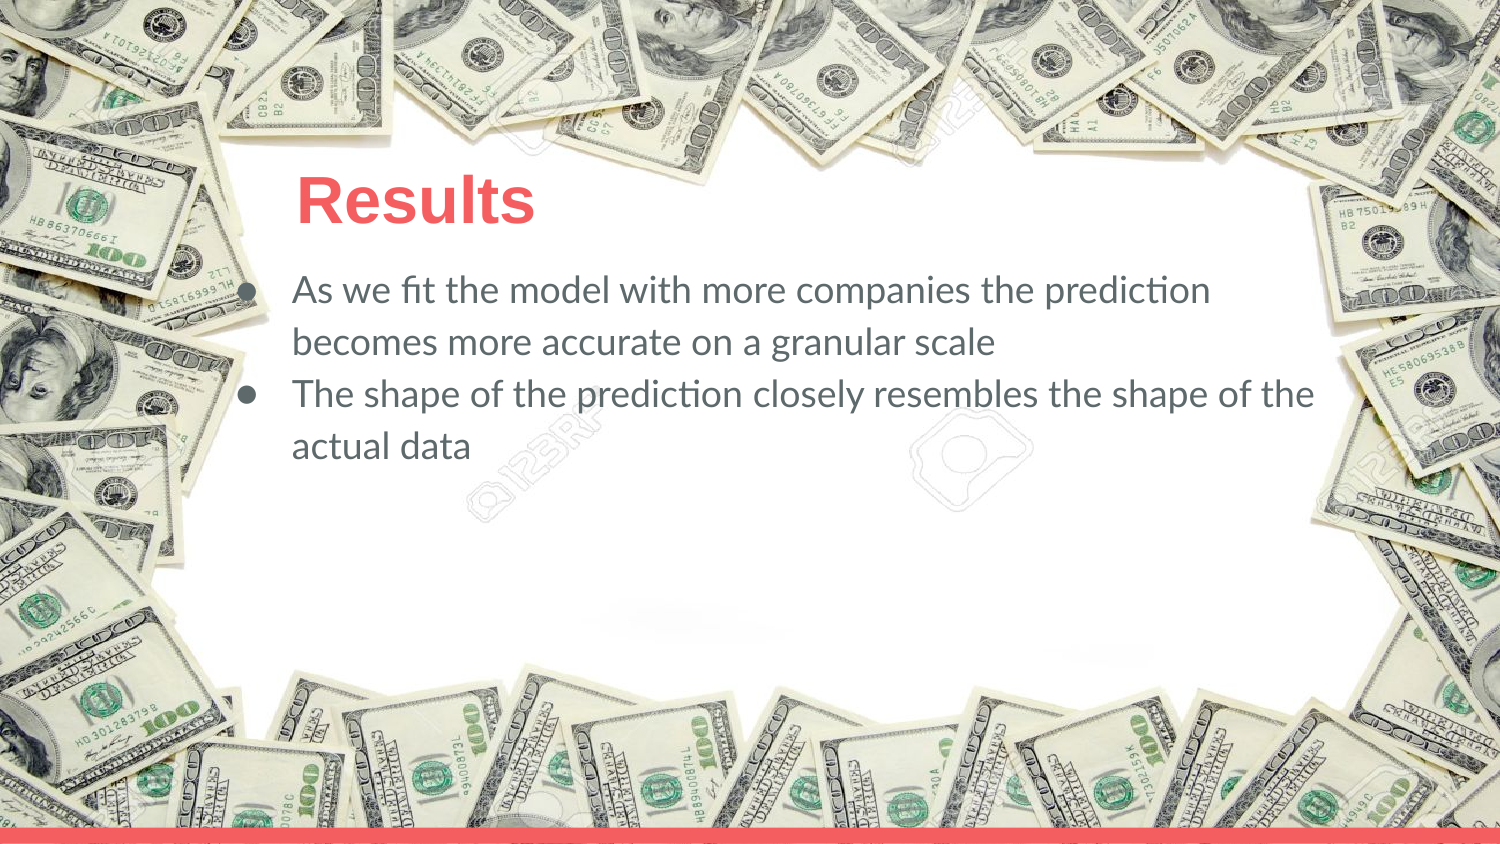

# Results
As we fit the model with more companies the prediction becomes more accurate on a granular scale
The shape of the prediction closely resembles the shape of the actual data